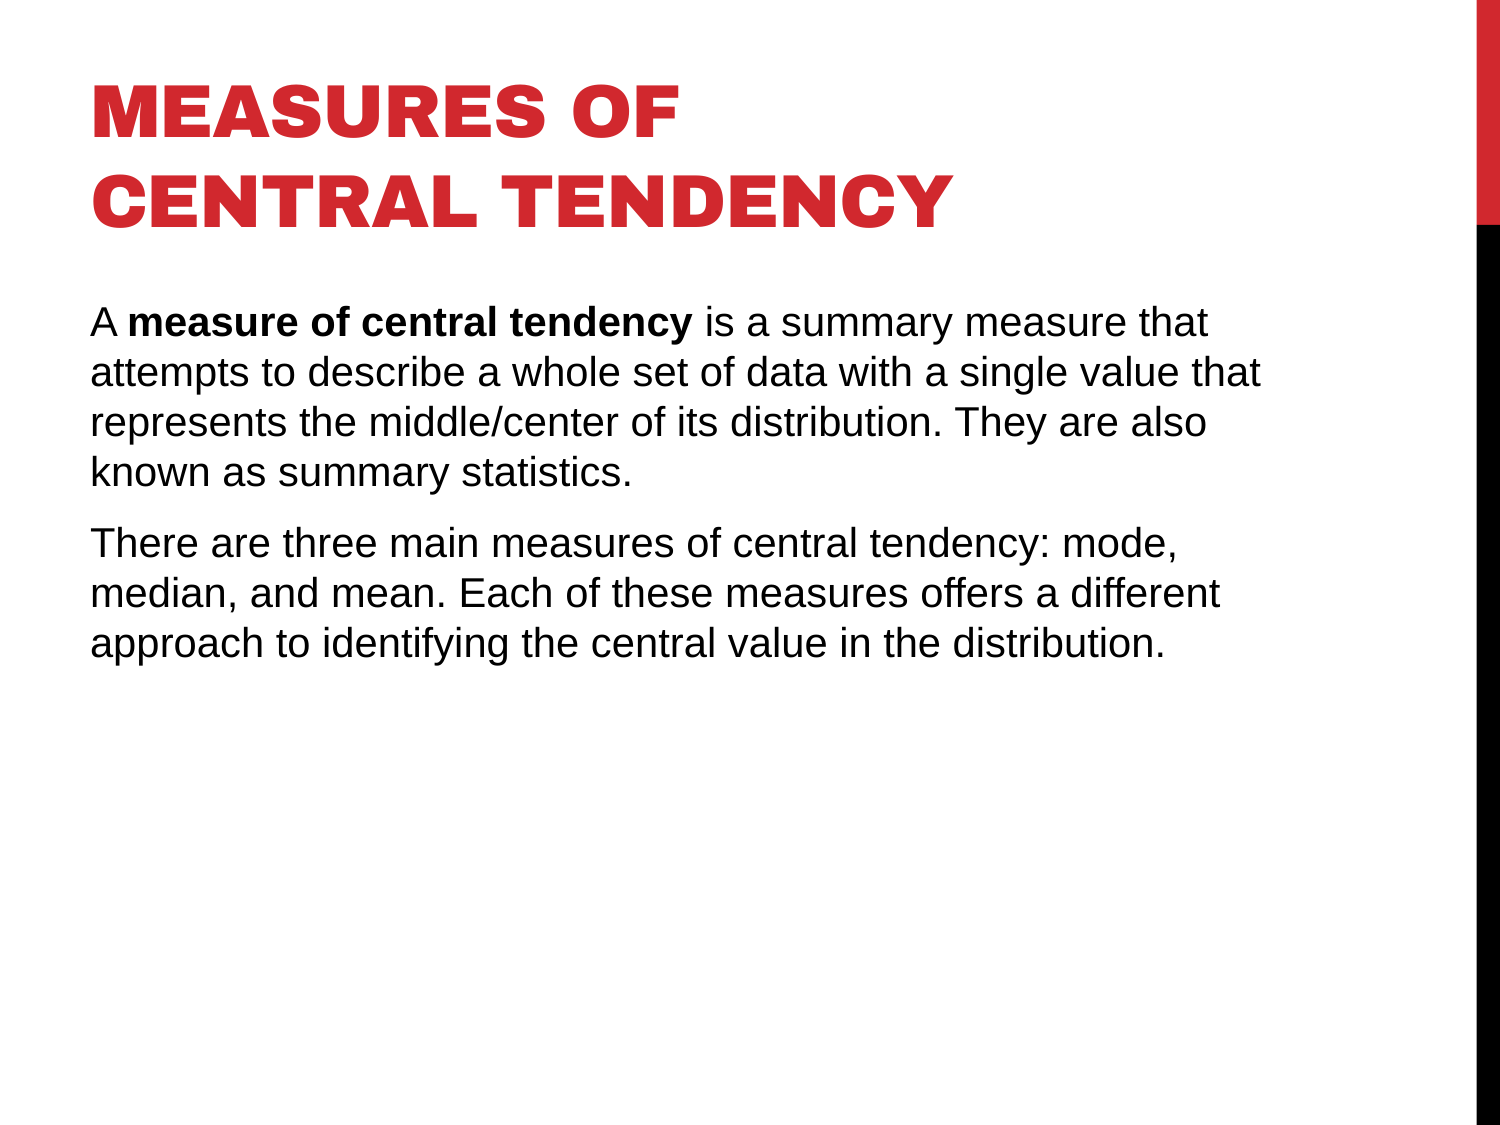

# Measures of Central Tendency
A measure of central tendency is a summary measure that attempts to describe a whole set of data with a single value that represents the middle/center of its distribution. They are also known as summary statistics.
There are three main measures of central tendency: mode, median, and mean. Each of these measures offers a different approach to identifying the central value in the distribution.